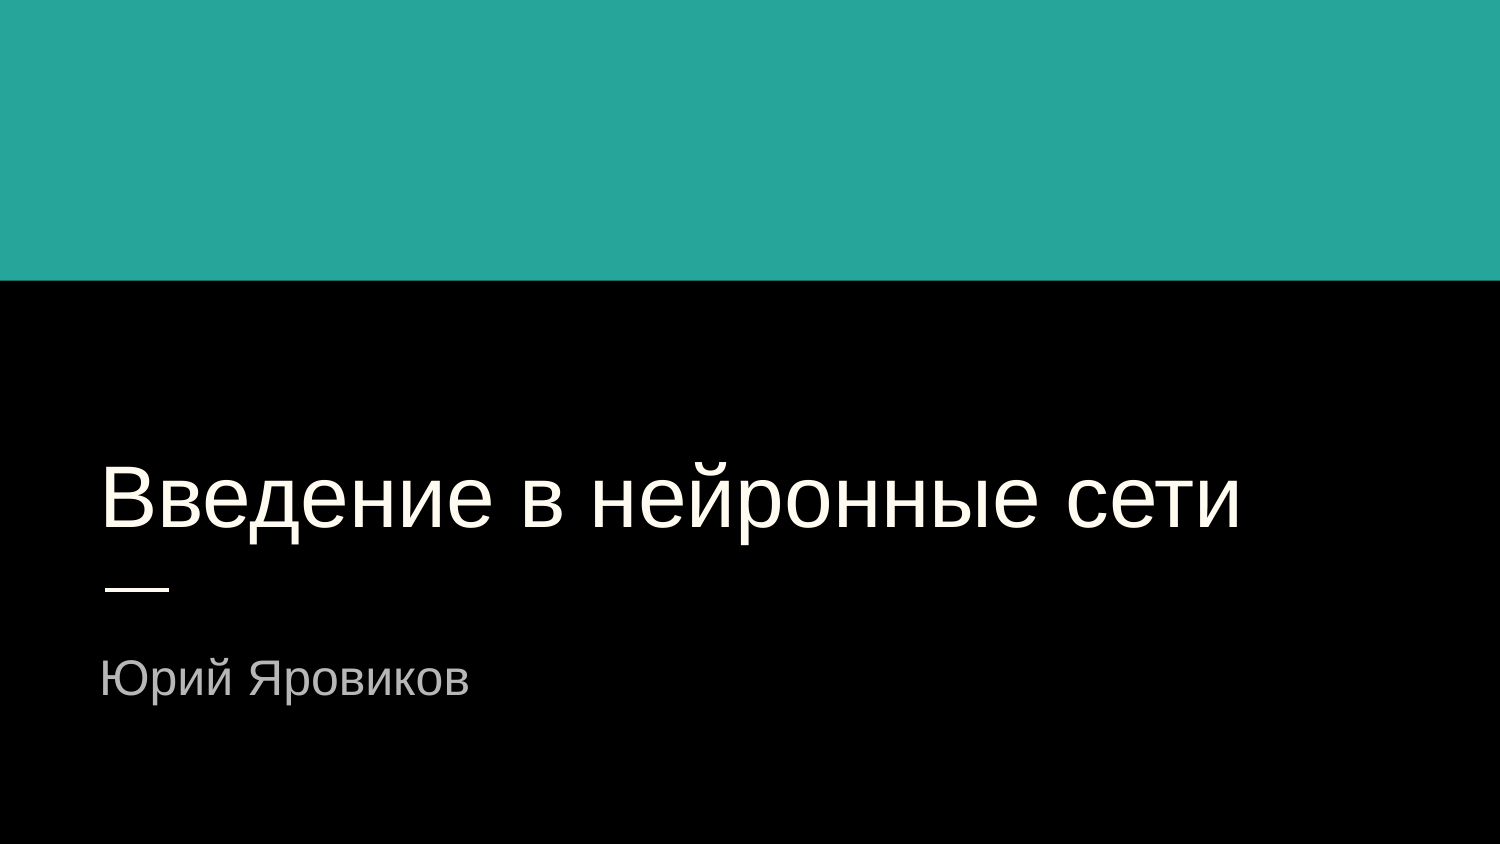

# Введение в нейронные сети
Юрий Яровиков